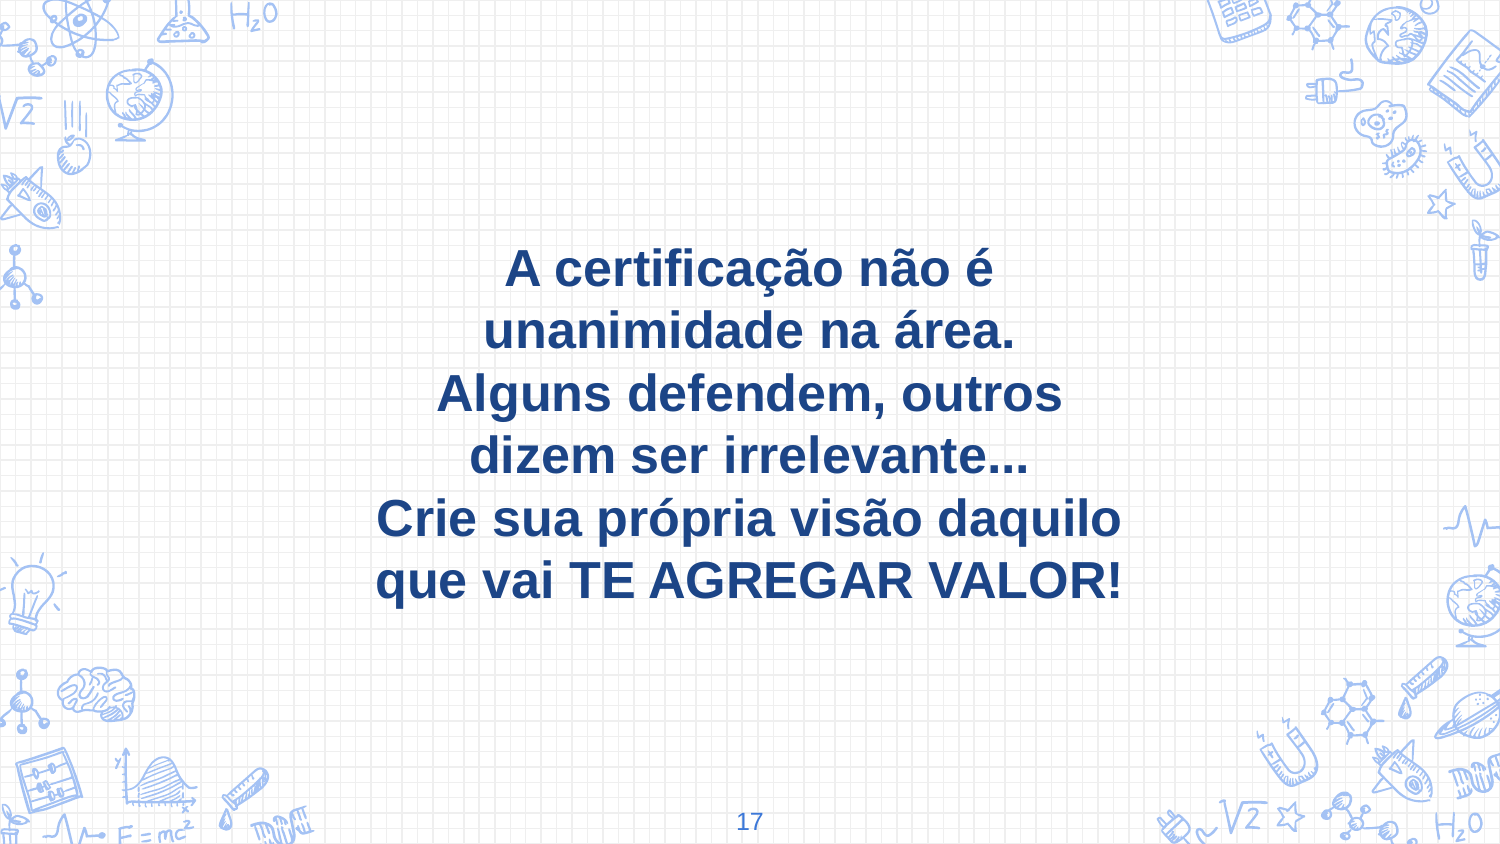

A certificação não é unanimidade na área.
Alguns defendem, outros dizem ser irrelevante...
Crie sua própria visão daquilo que vai TE AGREGAR VALOR!
17